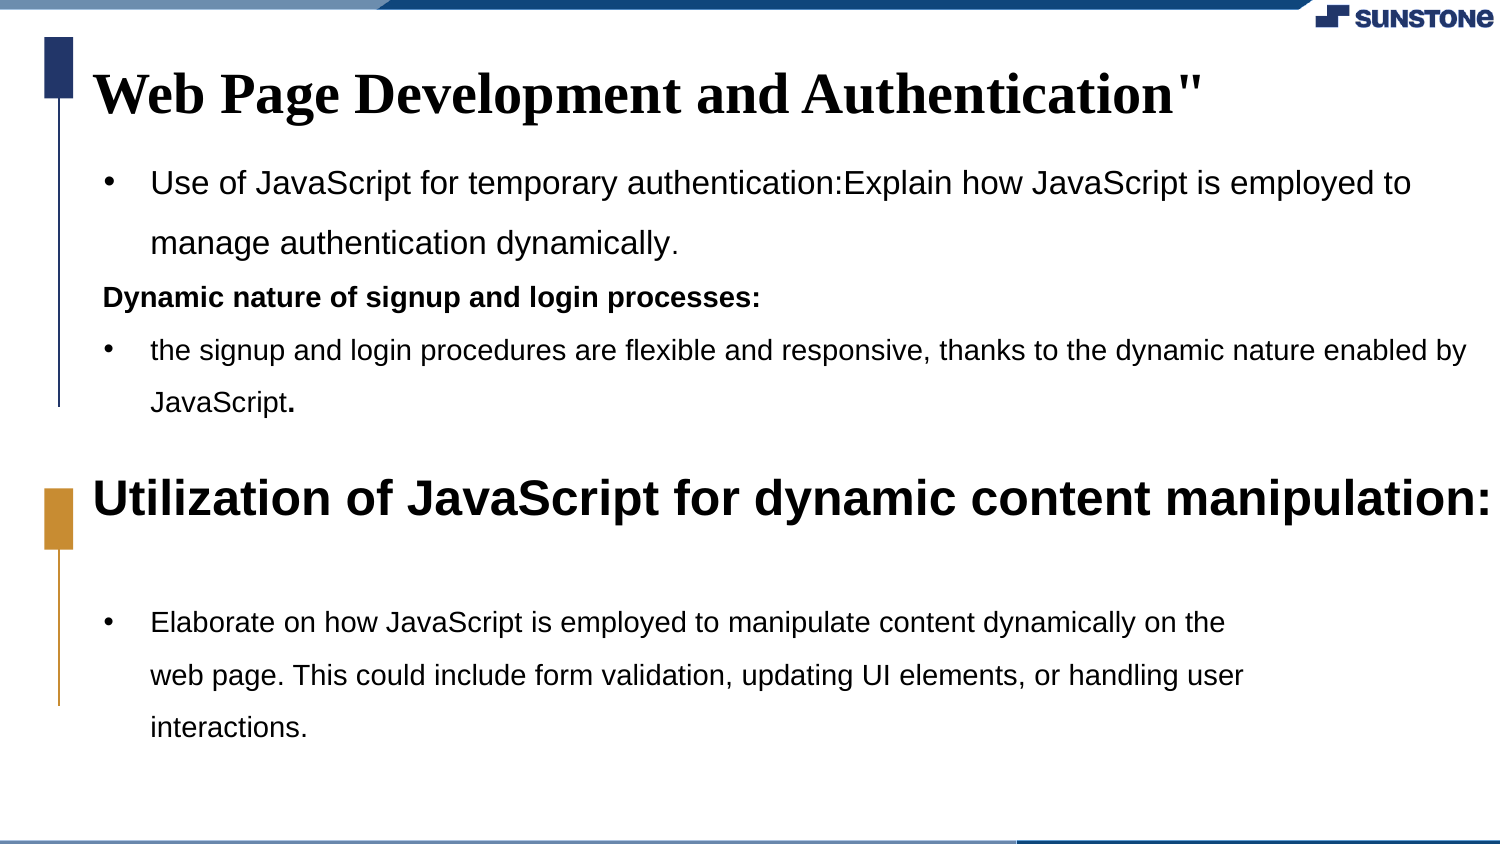

Web Page Development and Authentication"
Use of JavaScript for temporary authentication:Explain how JavaScript is employed to manage authentication dynamically.
Dynamic nature of signup and login processes:
the signup and login procedures are flexible and responsive, thanks to the dynamic nature enabled by JavaScript.
Utilization of JavaScript for dynamic content manipulation:
Elaborate on how JavaScript is employed to manipulate content dynamically on the web page. This could include form validation, updating UI elements, or handling user interactions.